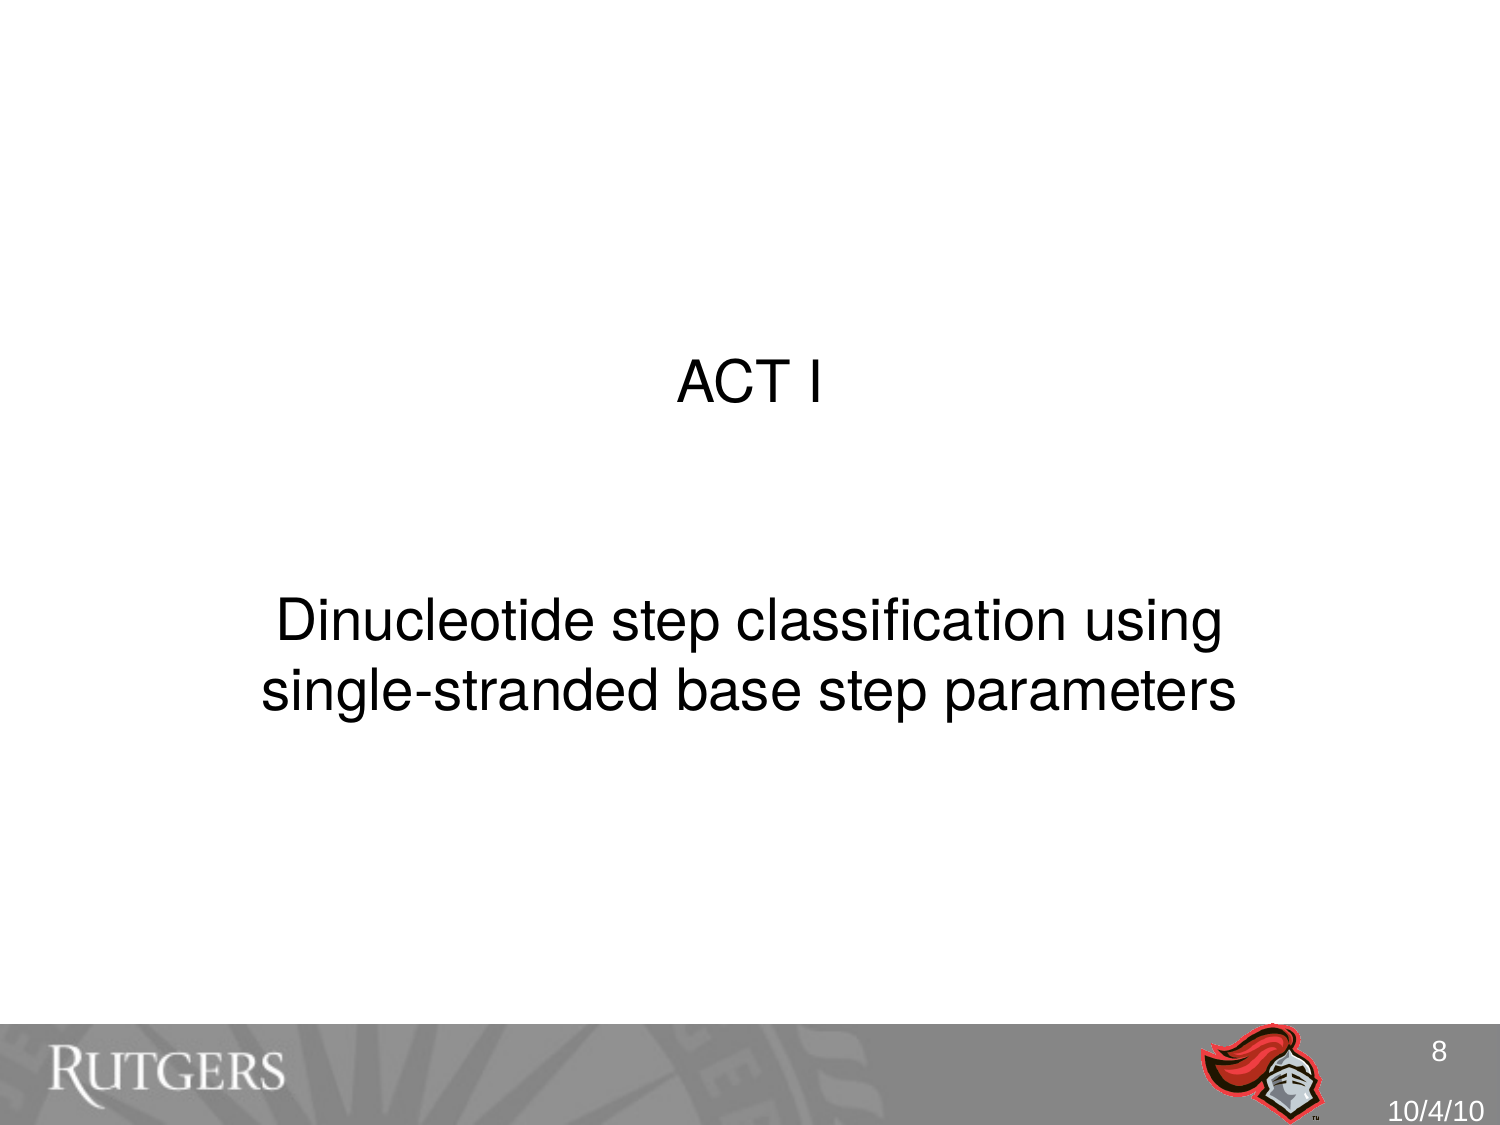

# ACT I
Dinucleotide step classification using single-stranded base step parameters
8
10/4/10